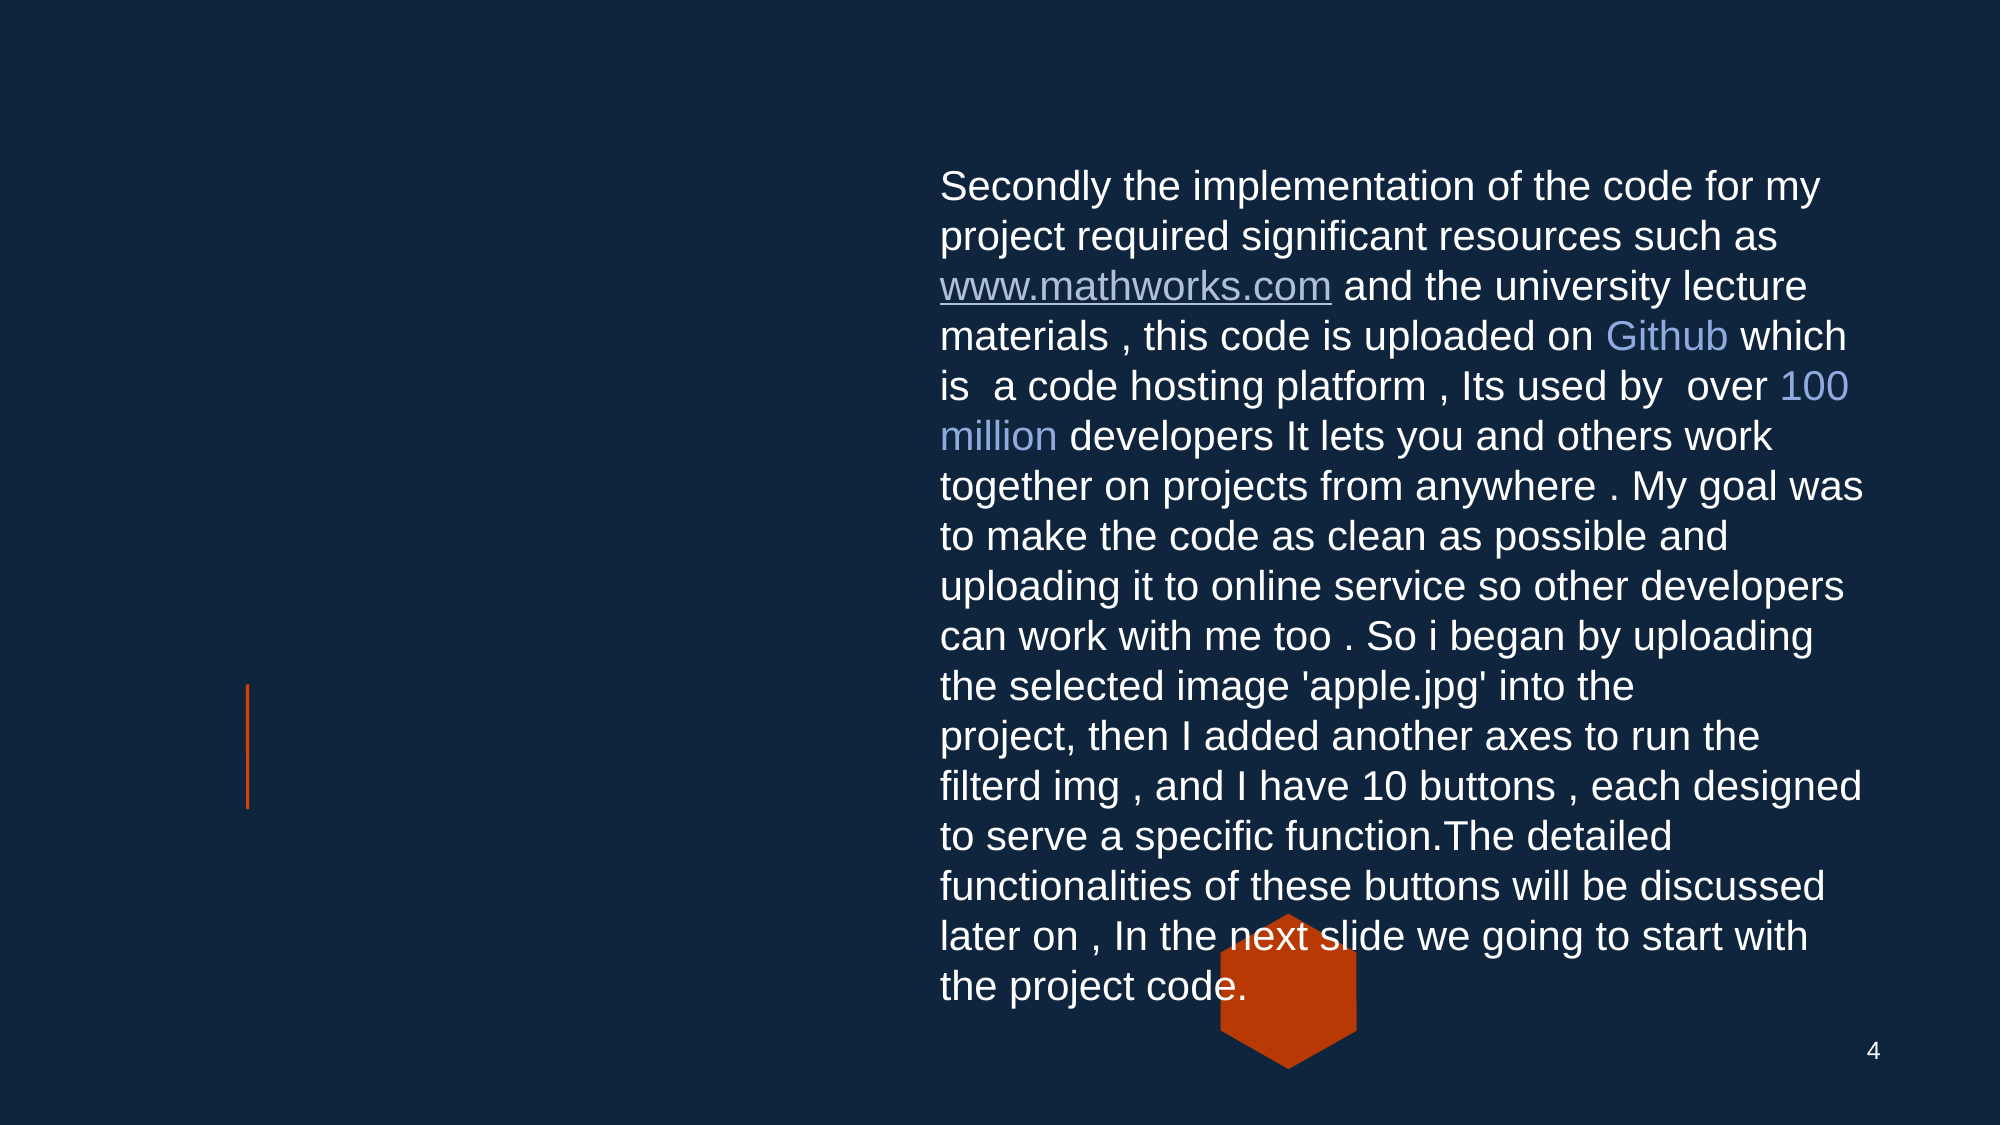

Secondly the implementation of the code for my project required significant resources such as www.mathworks.com and the university lecture materials , this code is uploaded on Github which is  a code hosting platform , Its used by  over 100 million developers It lets you and others work together on projects from anywhere . My goal was to make the code as clean as possible and uploading it to online service so other developers can work with me too . So i began by uploading the selected image 'apple.jpg' into the project, then I added another axes to run the filterd img , and I have 10 buttons , each designed to serve a specific function.The detailed functionalities of these buttons will be discussed later on , In the next slide we going to start with the project code.
4